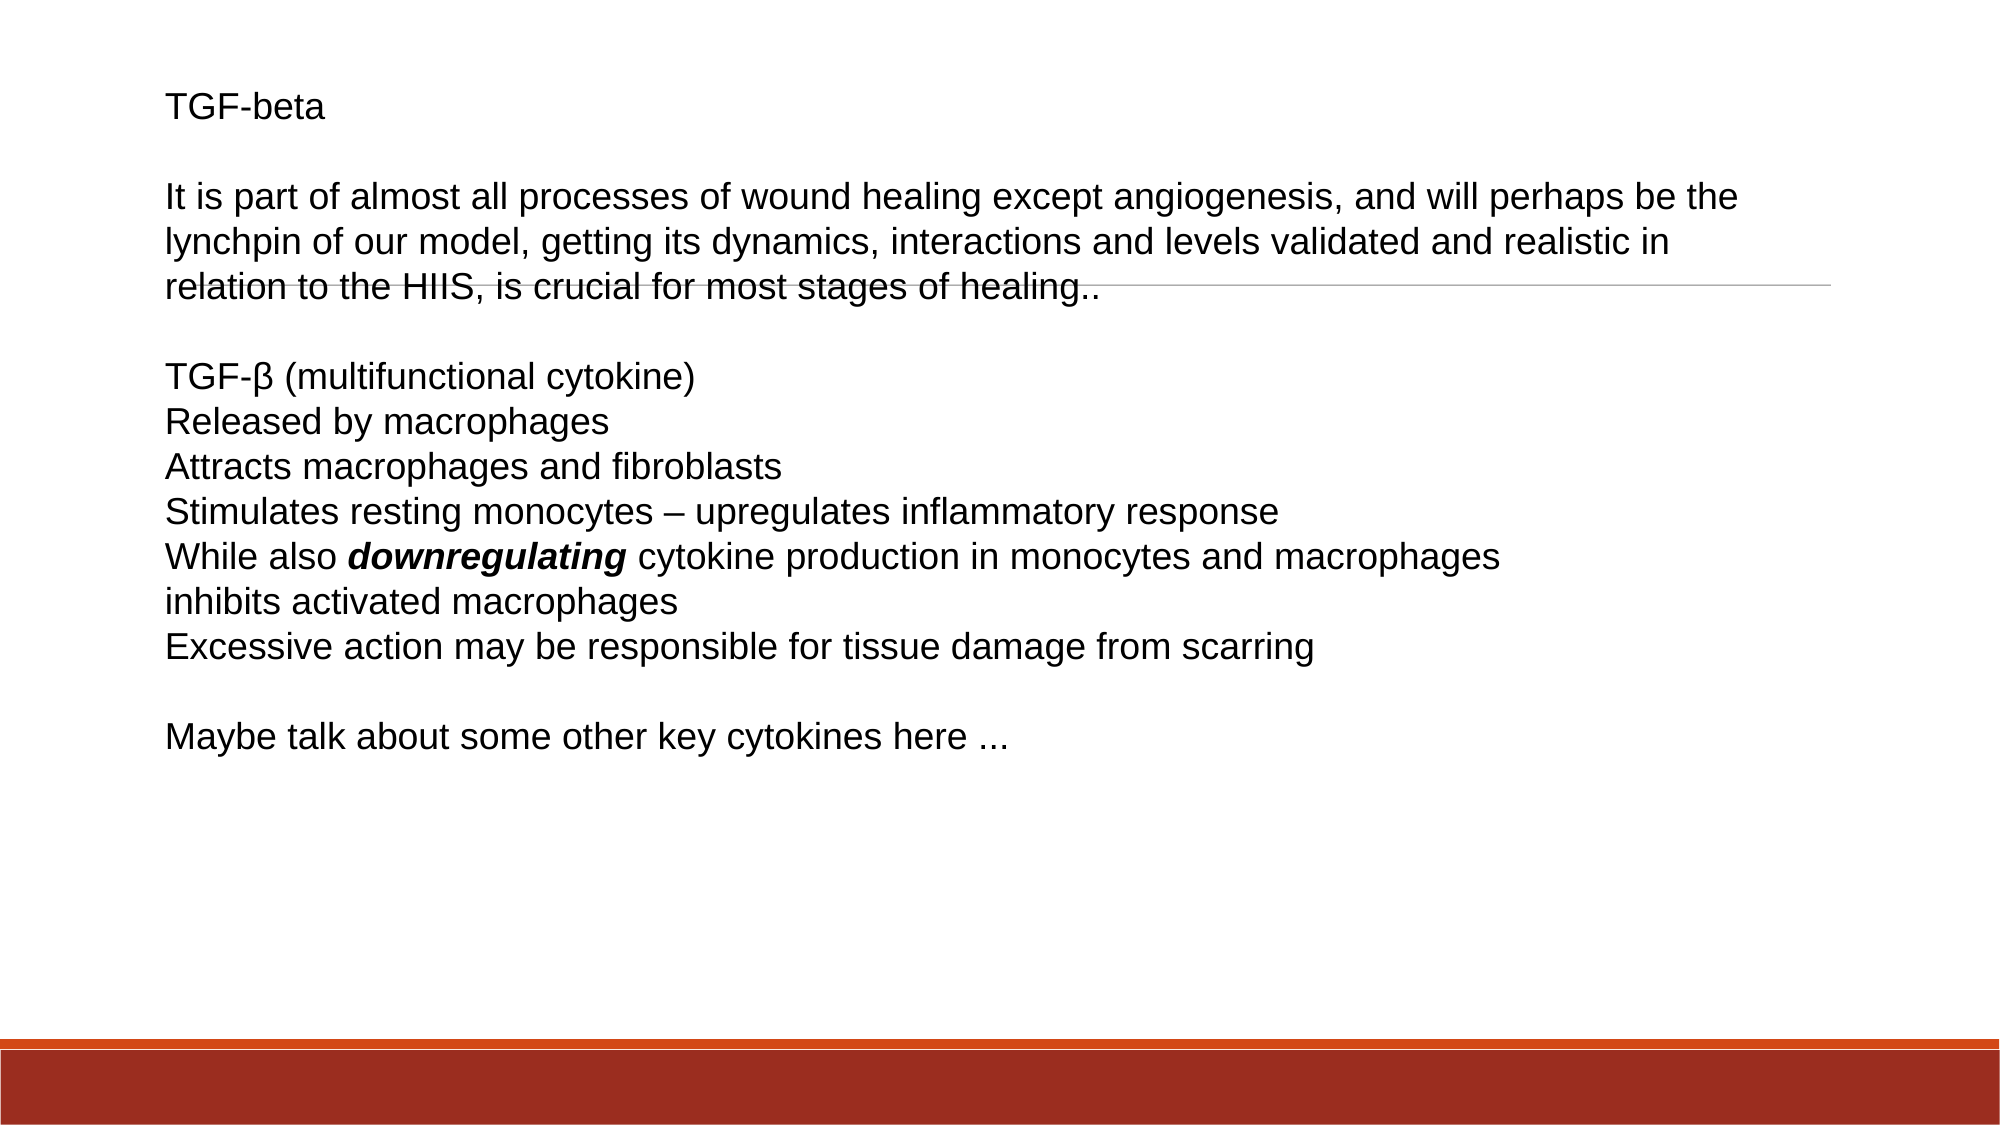

TGF-beta

It is part of almost all processes of wound healing except angiogenesis, and will perhaps be the lynchpin of our model, getting its dynamics, interactions and levels validated and realistic in relation to the HIIS, is crucial for most stages of healing..

TGF-β (multifunctional cytokine)
Released by macrophages
Attracts macrophages and fibroblasts
Stimulates resting monocytes – upregulates inflammatory response
While also downregulating cytokine production in monocytes and macrophages
inhibits activated macrophages
Excessive action may be responsible for tissue damage from scarring

Maybe talk about some other key cytokines here ...